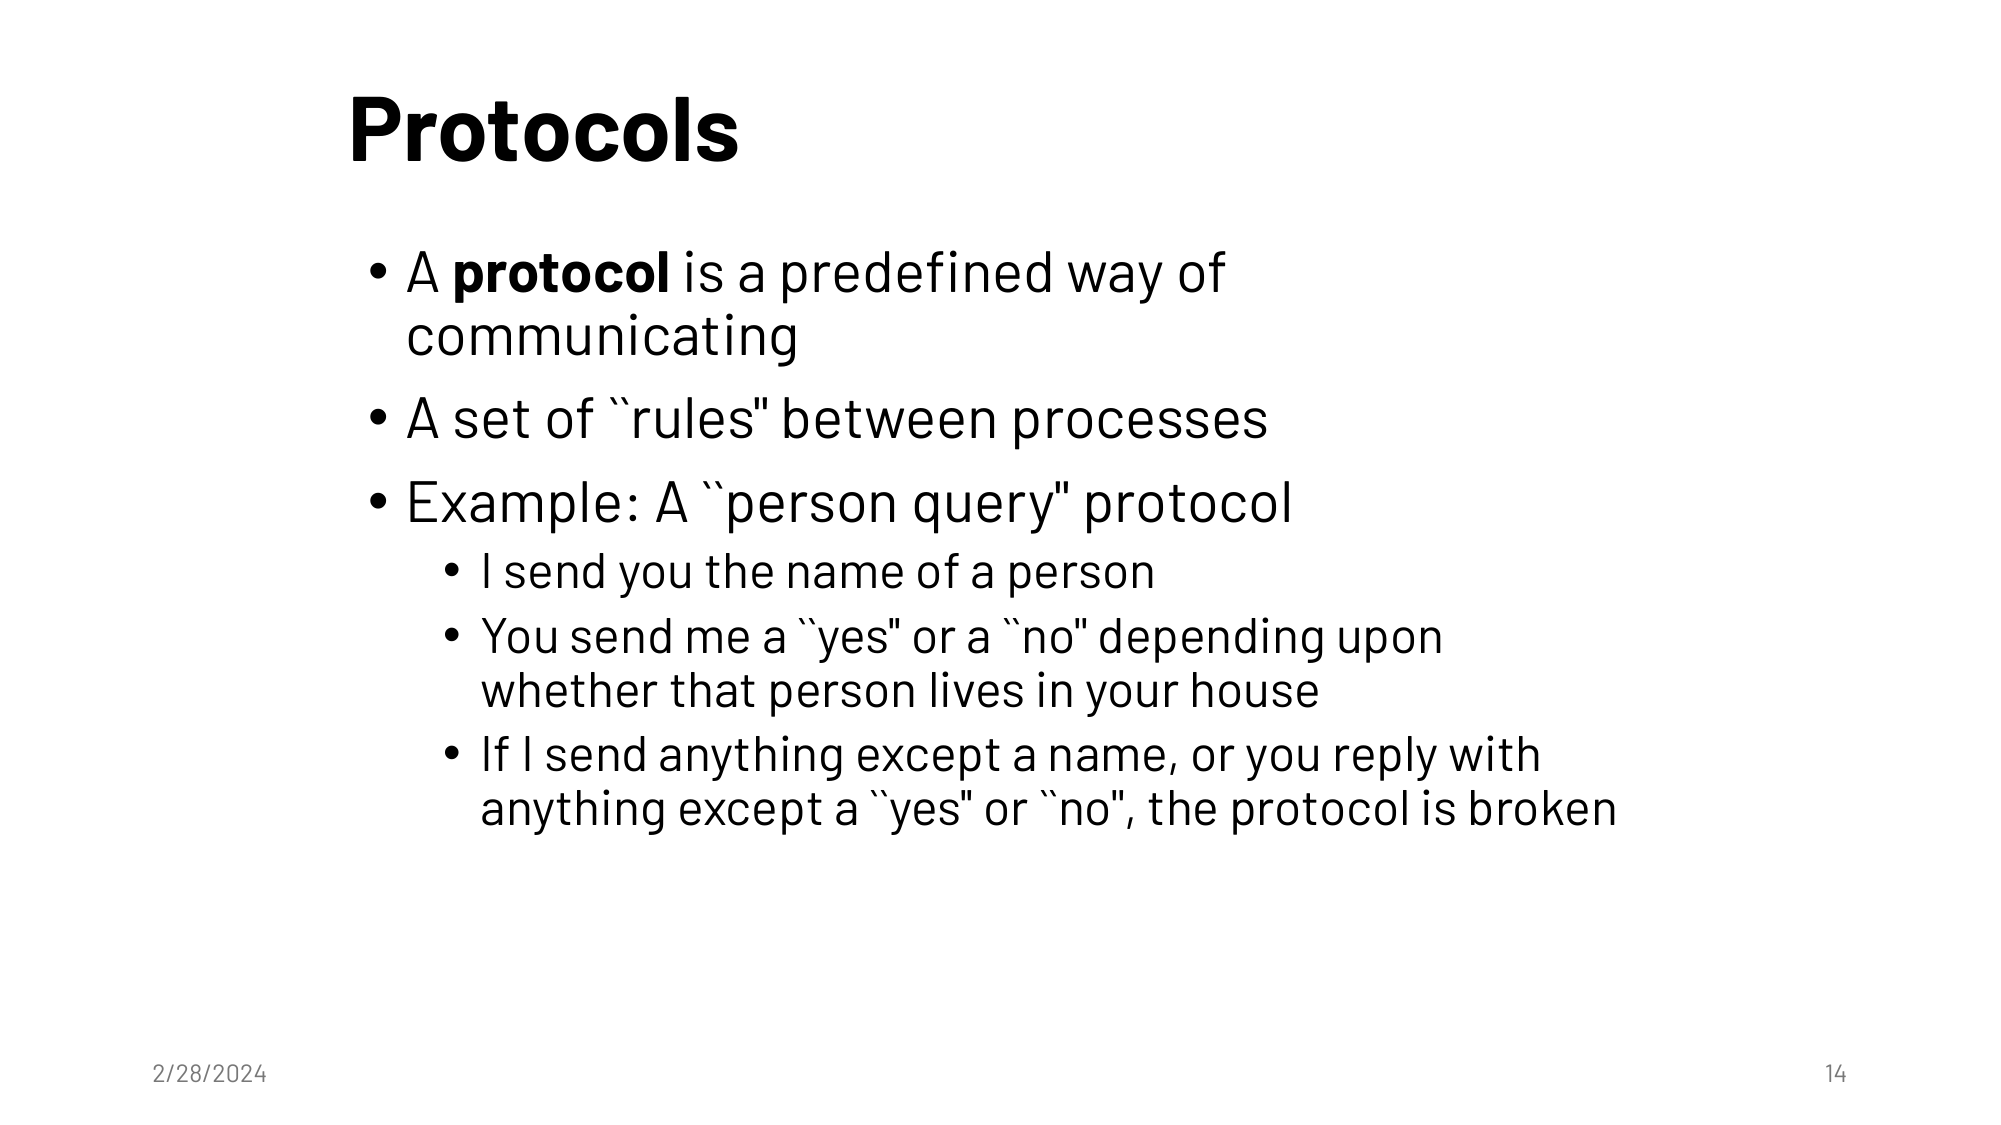

# Protocols
A protocol is a predefined way of communicating
A set of ``rules'' between processes
Example: A ``person query'' protocol
I send you the name of a person
You send me a ``yes'' or a ``no'' depending upon whether that person lives in your house
If I send anything except a name, or you reply with anything except a ``yes'' or ``no'', the protocol is broken
2/28/2024
14